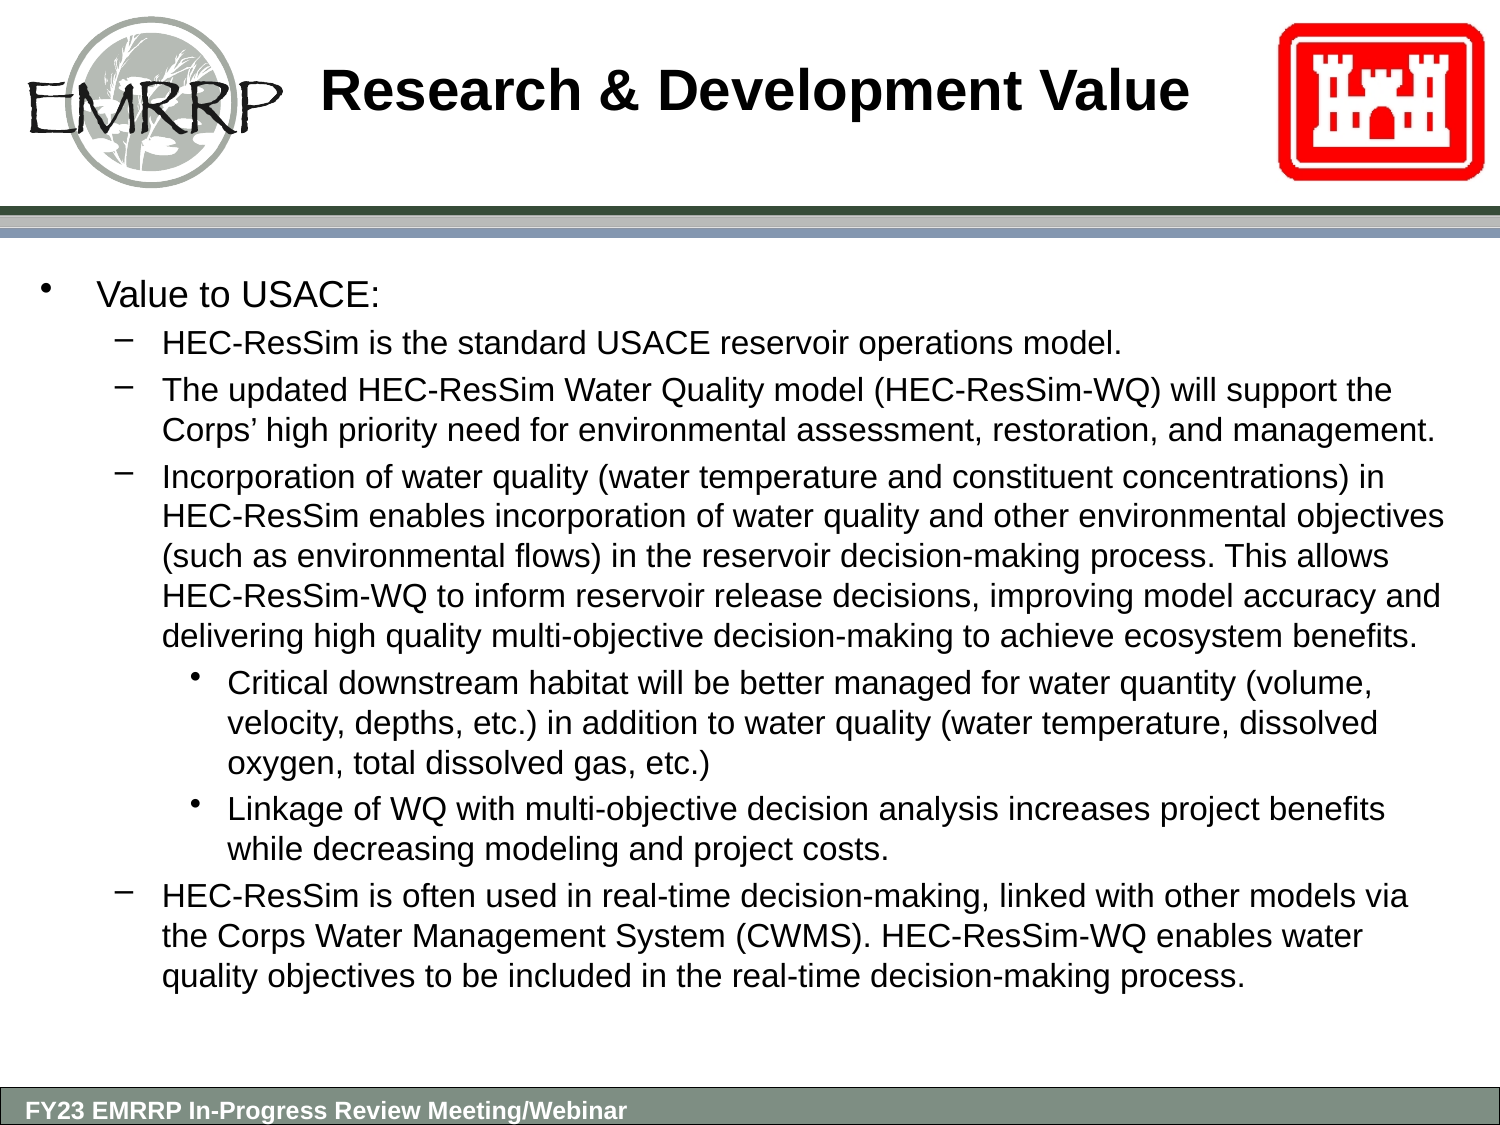

# Research & Development Value
Value to USACE:
HEC-ResSim is the standard USACE reservoir operations model.
The updated HEC-ResSim Water Quality model (HEC-ResSim-WQ) will support the Corps’ high priority need for environmental assessment, restoration, and management.
Incorporation of water quality (water temperature and constituent concentrations) in HEC-ResSim enables incorporation of water quality and other environmental objectives (such as environmental flows) in the reservoir decision-making process. This allows HEC-ResSim-WQ to inform reservoir release decisions, improving model accuracy and delivering high quality multi-objective decision-making to achieve ecosystem benefits.
Critical downstream habitat will be better managed for water quantity (volume, velocity, depths, etc.) in addition to water quality (water temperature, dissolved oxygen, total dissolved gas, etc.)
Linkage of WQ with multi-objective decision analysis increases project benefits while decreasing modeling and project costs.
HEC-ResSim is often used in real-time decision-making, linked with other models via the Corps Water Management System (CWMS). HEC-ResSim-WQ enables water quality objectives to be included in the real-time decision-making process.